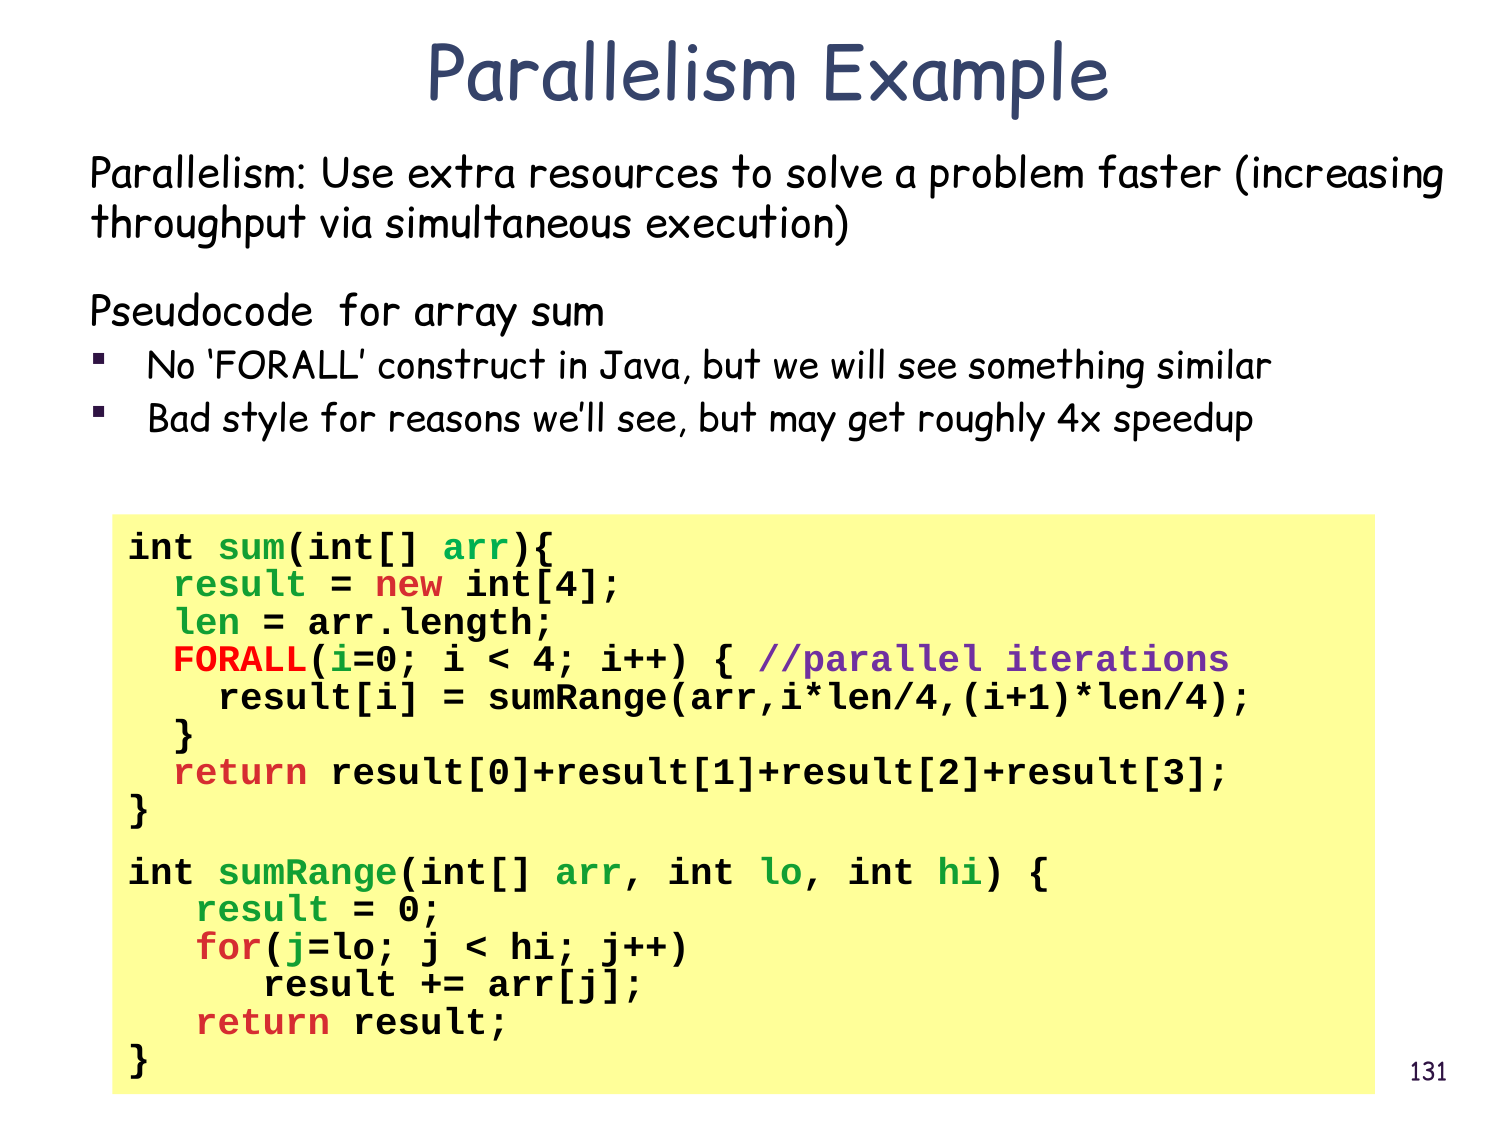

# Parallelism Example
Parallelism: Use extra resources to solve a problem faster (increasing throughput via simultaneous execution)

Pseudocode  for array sum
No ‘FORALL’ construct in Java, but we will see something similar
Bad style for reasons we’ll see, but may get roughly 4x speedup
int sum(int[] arr){
  result = new int[4];
  len = arr.length;
  FORALL(i=0; i < 4; i++) { //parallel iterations
    result[i] = sumRange(arr,i*len/4,(i+1)*len/4);
  }
  return result[0]+result[1]+result[2]+result[3];
}

int sumRange(int[] arr, int lo, int hi) {
   result = 0;
   for(j=lo; j < hi; j++)
      result += arr[j];
   return result;
}
131